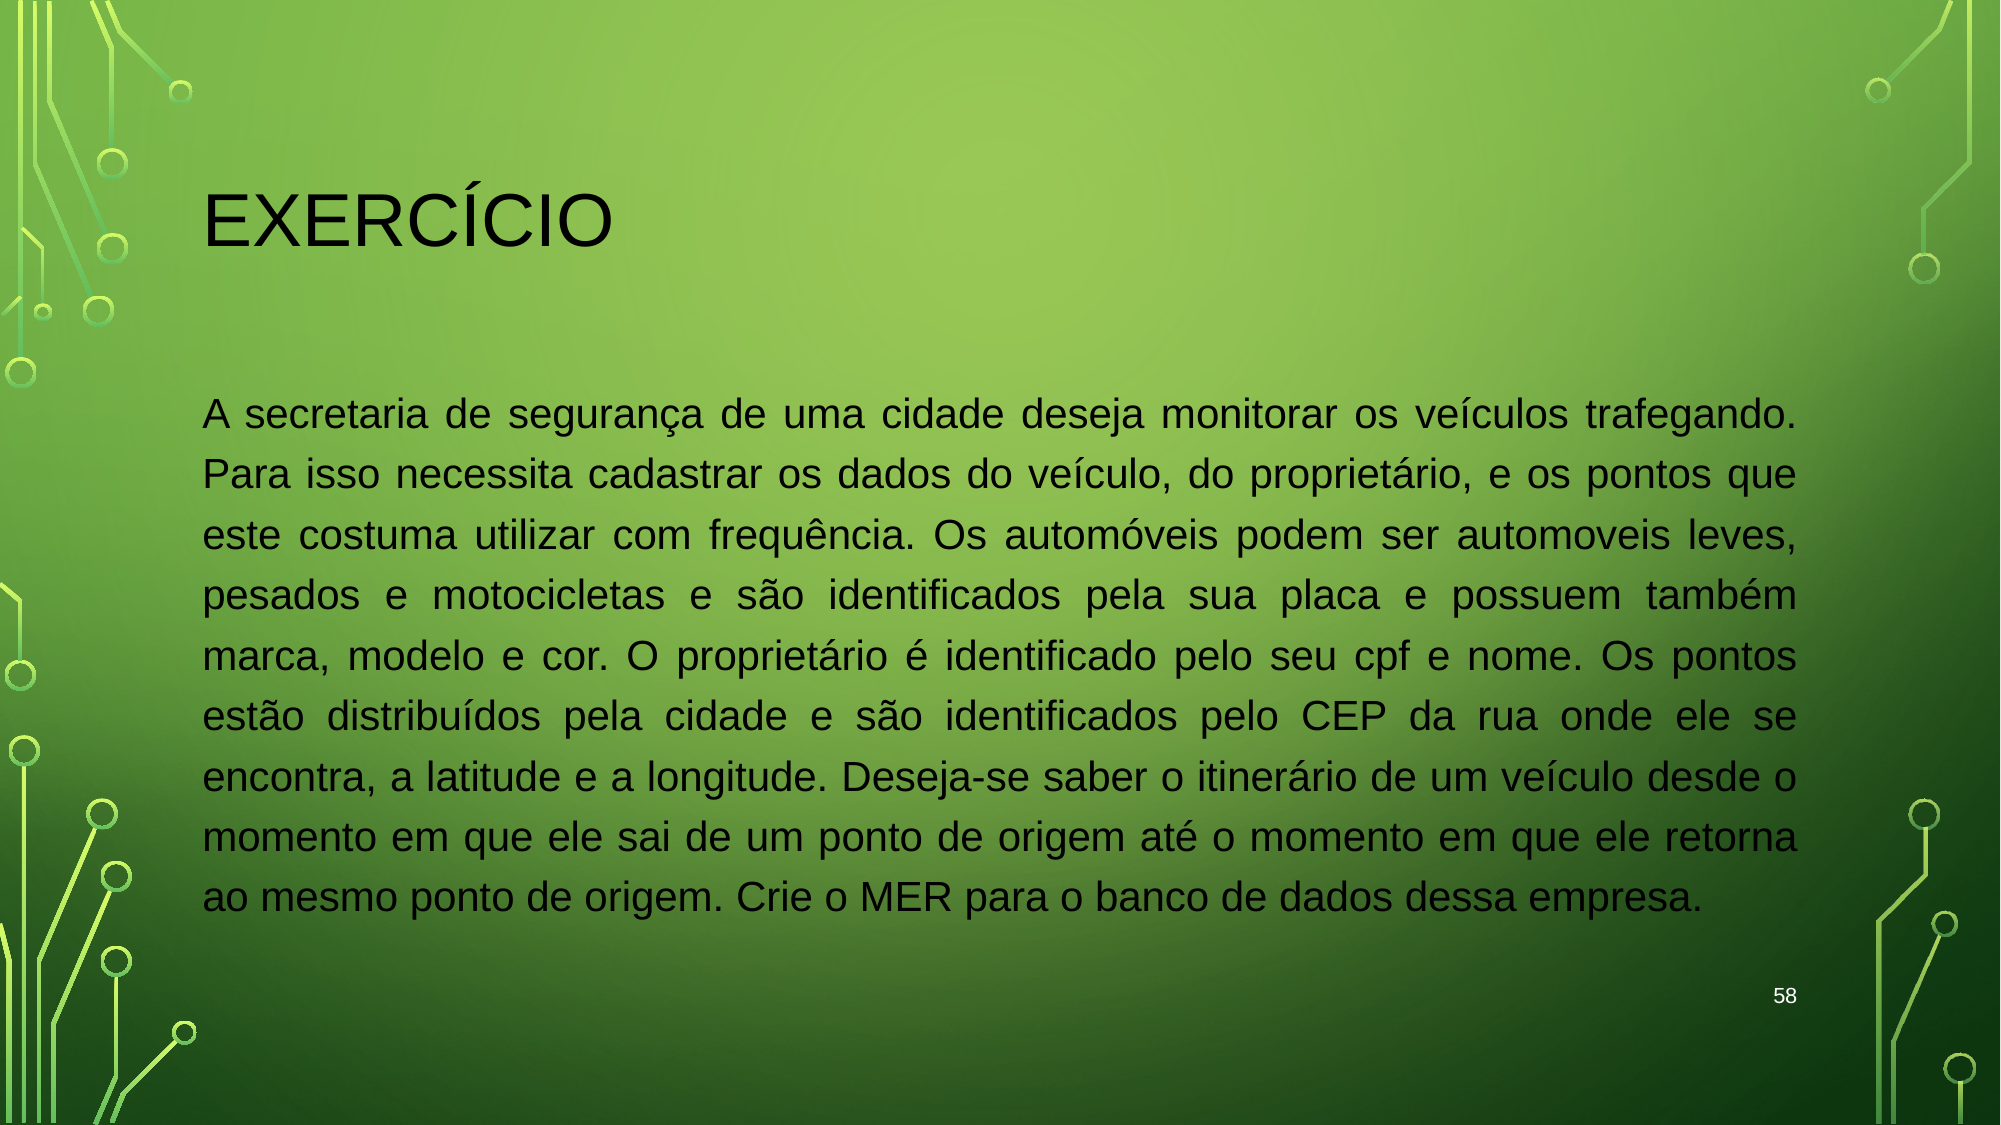

# EXERCÍCIO
A secretaria de segurança de uma cidade deseja monitorar os veículos trafegando. Para isso necessita cadastrar os dados do veículo, do proprietário, e os pontos que este costuma utilizar com frequência. Os automóveis podem ser automoveis leves, pesados e motocicletas e são identificados pela sua placa e possuem também marca, modelo e cor. O proprietário é identificado pelo seu cpf e nome. Os pontos estão distribuídos pela cidade e são identificados pelo CEP da rua onde ele se encontra, a latitude e a longitude. Deseja-se saber o itinerário de um veículo desde o momento em que ele sai de um ponto de origem até o momento em que ele retorna ao mesmo ponto de origem. Crie o MER para o banco de dados dessa empresa.

58